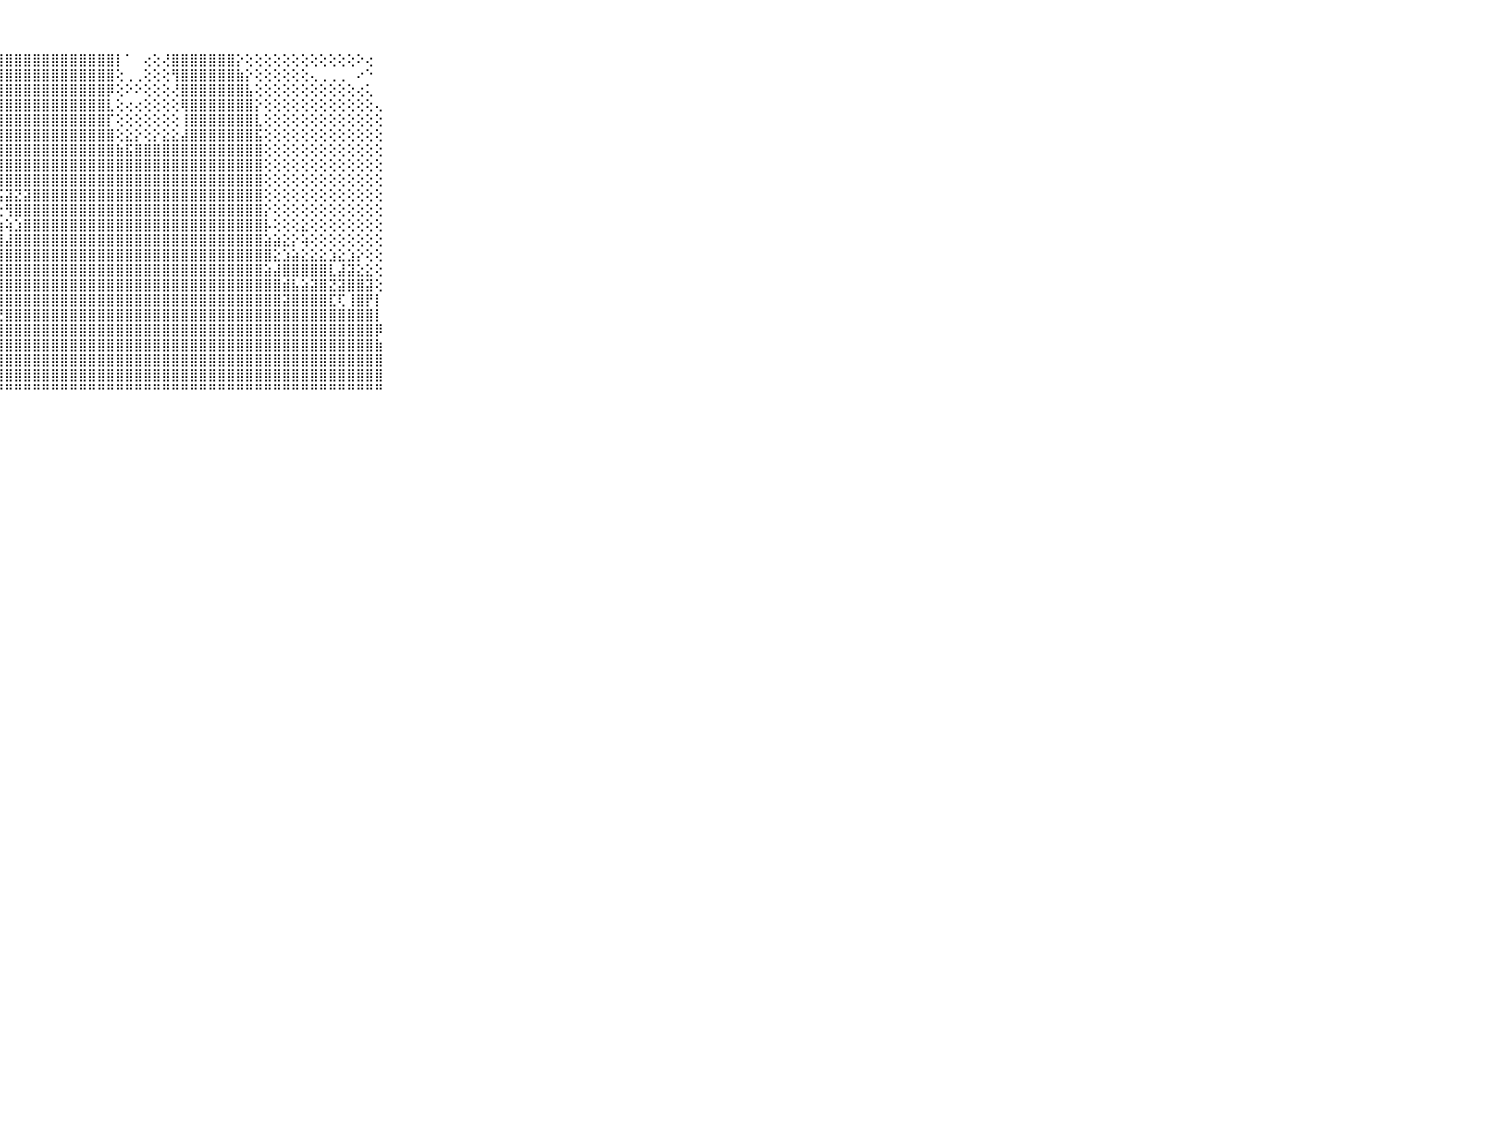

⠀⠀⠀⠀⠀⠀⠀⠀⠀⠀⠀⣿⣿⣿⣿⣿⣿⣿⣿⣿⣿⣿⣿⣿⣿⣿⣿⣿⣿⣿⣿⣿⣿⣿⣿⣿⣿⣿⣿⣿⡇⠁⠀⢔⢕⢜⣿⣿⣿⣿⣿⣿⣿⡕⢕⢕⢕⢕⢕⢕⢕⢕⢕⢕⢕⢕⠕⢔⠀⠀⠀⠀⠀⠀⠀⠀⠀⠀⠀⠀⠀
⠀⠀⠀⠀⠀⠀⠀⠀⠀⠀⠀⣿⣿⣿⣿⣿⣿⣿⣿⣿⣿⣿⣿⣿⣿⣿⣿⣿⣿⣿⣿⣿⣿⣿⣿⣿⣿⣿⣿⣿⢕⢀⢀⢕⢕⢕⢻⣿⣿⣿⣿⣿⣿⣷⡕⢕⢕⢕⢕⢕⢕⢄⢀⢀⢀⠀⠔⠑⠀⠀⠀⠀⠀⠀⠀⠀⠀⠀⠀⠀⠀
⠀⠀⠀⠀⠀⠀⠀⠀⠀⠀⠀⣿⣿⣿⣿⣿⣿⣿⣿⣿⣿⣿⣿⣿⣿⣿⣿⣿⣿⣿⣿⣿⣿⣿⣿⣿⣿⣿⣿⡿⢕⠕⠕⢕⢕⢕⢜⣿⣿⣿⣿⣿⣿⣿⣧⢕⢕⢕⢕⢕⢕⢕⢕⢕⢕⢕⢔⢅⠀⠀⠀⠀⠀⠀⠀⠀⠀⠀⠀⠀⠀
⠀⠀⠀⠀⠀⠀⠀⠀⠀⠀⠀⣿⣿⣿⣿⣿⣿⣿⣿⣿⣿⣿⣿⣿⣿⣿⣿⣿⣿⣿⣿⣿⣿⣿⣿⣿⣿⣿⣿⣇⢕⢔⢔⢕⢕⢕⢕⢿⣿⣿⣿⣿⣿⣿⣿⡕⢕⢕⢕⢕⢕⢕⢕⢕⢕⢕⢕⢕⢄⠀⠀⠀⠀⠀⠀⠀⠀⠀⠀⠀⠀
⠀⠀⠀⠀⠀⠀⠀⠀⠀⠀⠀⣿⣿⣿⣿⣿⣿⣿⣿⣿⣿⣿⣿⣿⣿⣿⣿⣿⣿⣿⣿⣿⣿⣿⣿⣿⣿⣿⣿⡏⢕⢕⢕⢕⢕⢕⢕⢸⣿⣿⣿⣿⣿⣿⣿⣇⢕⢕⢕⢕⢕⢕⢕⢕⢕⢕⢕⢕⢕⠀⠀⠀⠀⠀⠀⠀⠀⠀⠀⠀⠀
⠀⠀⠀⠀⠀⠀⠀⠀⠀⠀⠀⣿⣿⣿⣿⣿⣿⣿⣿⣿⣿⣿⣿⣿⣿⣿⣿⣿⣿⣿⣿⣿⣿⣿⣿⣿⣿⣿⣿⣿⢕⣕⡕⢕⡕⣕⣕⣼⣿⣿⣿⣿⣿⣿⣿⣯⢕⢕⢕⢕⢕⢕⢕⢕⢕⢕⢕⢕⢕⠀⠀⠀⠀⠀⠀⠀⠀⠀⠀⠀⠀
⠀⠀⠀⠀⠀⠀⠀⠀⠀⠀⠀⣿⣿⣿⣿⣿⣿⣿⣿⣿⣿⣿⣿⣿⣿⣿⣿⣿⣿⣿⣿⣿⣿⣿⣿⣿⣿⣿⣿⣿⣷⣯⣿⣿⣿⣿⣿⣿⣿⣿⣿⣿⣿⣿⣿⣿⢕⢕⢕⢕⢕⢕⢕⢕⢕⢕⢕⢕⢕⠀⠀⠀⠀⠀⠀⠀⠀⠀⠀⠀⠀
⠀⠀⠀⠀⠀⠀⠀⠀⠀⠀⠀⣿⣿⣿⣿⣿⣿⣿⣿⣿⣿⣿⣿⣿⣿⣿⣿⣿⣿⣿⣿⣿⣿⣿⣿⣿⣿⣿⣿⣿⣿⣿⣿⣿⣿⣿⣿⣿⣿⣿⣿⣿⣿⣿⣿⣿⢕⢕⢕⢕⢕⢕⢕⢕⢕⢕⢕⢕⢕⠀⠀⠀⠀⠀⠀⠀⠀⠀⠀⠀⠀
⠀⠀⠀⠀⠀⠀⠀⠀⠀⠀⠀⣿⣿⣿⣿⣿⡿⠛⠛⠋⠑⠅⢁⠌⠝⢿⣿⢿⣿⣿⣿⣿⣿⣿⣿⣿⣿⣿⣿⣿⣿⣿⣿⣿⣿⣿⣿⣿⣿⣿⣿⣿⣿⣿⣿⣿⢕⢕⢕⢕⢕⢕⢕⢕⢕⢕⢕⢕⢕⠀⠀⠀⠀⠀⠀⠀⠀⠀⠀⠀⠀
⠀⠀⠀⠀⠀⠀⠀⠀⠀⠀⠀⣿⣿⣿⢟⢏⠁⠀⢀⠀⢕⣕⡸⢥⢵⣯⢿⣮⣽⣝⣽⣿⣿⣿⣿⣿⣿⣿⣿⣿⣿⣿⣿⣿⣿⣿⣿⣿⣿⣿⣿⣿⣿⣿⣿⣿⢕⢕⢕⢕⢕⢕⢕⢕⢕⢕⢕⢕⢕⠀⠀⠀⠀⠀⠀⠀⠀⠀⠀⠀⠀
⠀⠀⠀⠀⠀⠀⠀⠀⠀⠀⠀⣿⡿⢇⡔⢕⢔⢢⡔⢜⠽⢝⢅⢁⢁⢁⢕⣕⢻⣿⣿⣿⣿⣿⣿⣿⣿⣿⣿⣿⣿⣿⣿⣿⣿⣿⣿⣿⣿⣿⣿⣿⣿⣿⣿⣿⡕⢕⢕⢕⢕⢕⢕⢕⢕⢕⢕⢕⢕⠀⠀⠀⠀⠀⠀⠀⠀⠀⠀⠀⠀
⠀⠀⠀⠀⠀⠀⠀⠀⠀⠀⠀⣿⢕⢱⡏⢕⡇⢜⢜⢕⢕⢇⢕⢕⢕⢜⡸⣷⢵⣱⣿⣿⣿⣿⣿⣿⣿⣿⣿⣿⣿⣿⣿⣿⣿⣿⣿⣿⣿⣿⣿⣿⣿⣿⣿⣿⡧⢕⢕⢕⣕⢕⢕⢕⢕⢕⢕⢕⢕⠀⠀⠀⠀⠀⠀⠀⠀⠀⠀⠀⠀
⠀⠀⠀⠀⠀⠀⠀⠀⠀⠀⠀⣿⢕⢕⢝⣿⣿⣿⣷⣾⣷⣷⣷⣷⣵⣵⣿⣿⣼⣿⣿⣿⣿⣿⣿⣿⣿⣿⣿⣿⣿⣿⣿⣿⣿⣿⣿⣿⣿⣿⣿⣿⣿⣿⣿⣿⣵⣵⣕⡕⢵⢕⢕⢕⢕⢕⢕⢕⢕⠀⠀⠀⠀⠀⠀⠀⠀⠀⠀⠀⠀
⠀⠀⠀⠀⠀⠀⠀⠀⠀⠀⠀⣏⢕⢇⢱⣾⣿⣿⣿⣿⣿⣿⣿⣿⣿⣿⣿⣿⣿⣿⣿⣿⣿⣿⣿⣿⣿⣿⣿⣿⣿⣿⣿⣿⣿⣿⣿⣿⣿⣿⣿⣿⣿⣿⣿⣿⣿⣕⣱⣵⣕⣕⣕⣱⣕⣱⡕⢕⢕⠀⠀⠀⠀⠀⠀⠀⠀⠀⠀⠀⠀
⠀⠀⠀⠀⠀⠀⠀⠀⠀⠀⠀⡇⢅⢕⣿⣿⣿⣿⣿⣿⣿⣿⣿⣿⣿⣿⣿⣿⣿⣿⣿⣿⣿⣿⣿⣿⣿⣿⣿⣿⣿⣿⣿⣿⣿⣿⣿⣿⣿⣿⣿⣿⣿⣿⣿⣿⣵⣼⣿⣿⣿⣿⣿⣇⣼⣽⣕⣕⢕⠀⠀⠀⠀⠀⠀⠀⠀⠀⠀⠀⠀
⠀⠀⠀⠀⠀⠀⠀⠀⠀⠀⠀⡇⢕⢕⣿⣿⣿⣿⣿⣿⣿⣿⣿⣿⣿⣿⣿⣿⣿⣿⣿⣿⣿⣿⣿⣿⣿⣿⣿⣿⣿⣿⣿⣿⣿⣿⣿⣿⣿⣿⣿⣿⣿⣿⣿⣿⣿⣿⣾⣧⣵⣽⣿⣝⣽⣿⣿⣽⢕⠀⠀⠀⠀⠀⠀⠀⠀⠀⠀⠀⠀
⠀⠀⠀⠀⠀⠀⠀⠀⠀⠀⠀⣇⢕⢸⣿⣿⣿⣿⣿⣿⣿⣿⣿⣿⣿⣿⣿⣿⣿⣿⣿⣿⣿⣿⣿⣿⣿⣿⣿⣿⣿⣿⣿⣿⣿⣿⣿⣿⣿⣿⣿⣿⣿⣿⣿⣿⣿⣿⣽⣿⣿⣿⣿⣏⢏⢸⣿⡟⡇⠀⠀⠀⠀⠀⠀⠀⠀⠀⠀⠀⠀
⠀⠀⠀⠀⠀⠀⠀⠀⠀⠀⠀⣽⣷⣿⣿⣿⣿⣿⣷⣾⣿⣿⣿⣿⣿⣿⣿⣟⣿⣿⣿⣿⣿⣿⣿⣿⣿⣿⣿⣿⣿⣿⣿⣿⣿⣿⣿⣿⣿⣿⣿⣿⣿⣿⣿⣿⣿⣿⣿⣿⣿⣿⣿⣿⣿⣿⣿⣿⡇⠀⠀⠀⠀⠀⠀⠀⠀⠀⠀⠀⠀
⠀⠀⠀⠀⠀⠀⠀⠀⠀⠀⠀⣿⣿⣿⣿⣿⣿⣿⣿⣿⣿⣿⣿⣿⣿⣿⣿⣿⣿⣿⣿⣿⣿⣿⣿⣿⣿⣿⣿⣿⣿⣿⣿⣿⣿⣿⣿⣿⣿⣿⣿⣿⣿⣿⣿⣿⣿⣿⣿⣿⣿⣿⣿⣿⣿⣿⣿⣿⡿⠀⠀⠀⠀⠀⠀⠀⠀⠀⠀⠀⠀
⠀⠀⠀⠀⠀⠀⠀⠀⠀⠀⠀⣿⣿⣿⣿⣿⣿⣿⣿⣿⣿⣿⣿⣿⣿⣿⣿⣿⣿⣿⣿⣿⣿⣿⣿⣿⣿⣿⣿⣿⣿⣿⣿⣿⣿⣿⣿⣿⣿⣿⣿⣿⣿⣿⣿⣿⣿⣿⣿⣿⣿⣿⣿⣿⣿⣿⣿⣿⣷⠀⠀⠀⠀⠀⠀⠀⠀⠀⠀⠀⠀
⠀⠀⠀⠀⠀⠀⠀⠀⠀⠀⠀⣿⣿⣿⣿⣿⣿⣿⣿⣿⣿⣿⣿⣟⣹⣽⣿⣿⣿⣿⣿⣿⣿⣿⣿⣿⣿⣿⣿⣿⣿⣿⣿⣿⣿⣿⣿⣿⣿⣿⣿⣿⣿⣿⣿⣿⣿⣿⣿⣿⣿⣿⣿⣿⣿⣿⣿⣿⣿⠀⠀⠀⠀⠀⠀⠀⠀⠀⠀⠀⠀
⠀⠀⠀⠀⠀⠀⠀⠀⠀⠀⠀⣿⣿⣿⣿⣿⣿⣿⣿⣿⣿⣿⣿⢿⣿⣿⣿⣿⣿⣿⣿⣿⣿⣿⣿⣿⣿⣿⣿⣿⣿⣿⣿⣿⣿⣿⣿⣿⣿⣿⣿⣿⣿⣿⣿⣿⣿⣿⣿⣿⣿⣿⣿⣿⣿⣿⣿⣿⣿⠀⠀⠀⠀⠀⠀⠀⠀⠀⠀⠀⠀
⠀⠀⠀⠀⠀⠀⠀⠀⠀⠀⠀⠛⠋⠛⠛⠛⠛⠛⠛⠛⠛⠛⠛⠛⠚⠛⠛⠛⠛⠛⠛⠛⠛⠛⠛⠛⠛⠛⠛⠛⠛⠛⠛⠛⠛⠛⠛⠛⠛⠛⠛⠛⠛⠛⠛⠛⠛⠛⠛⠛⠛⠛⠛⠛⠛⠛⠛⠛⠛⠀⠀⠀⠀⠀⠀⠀⠀⠀⠀⠀⠀